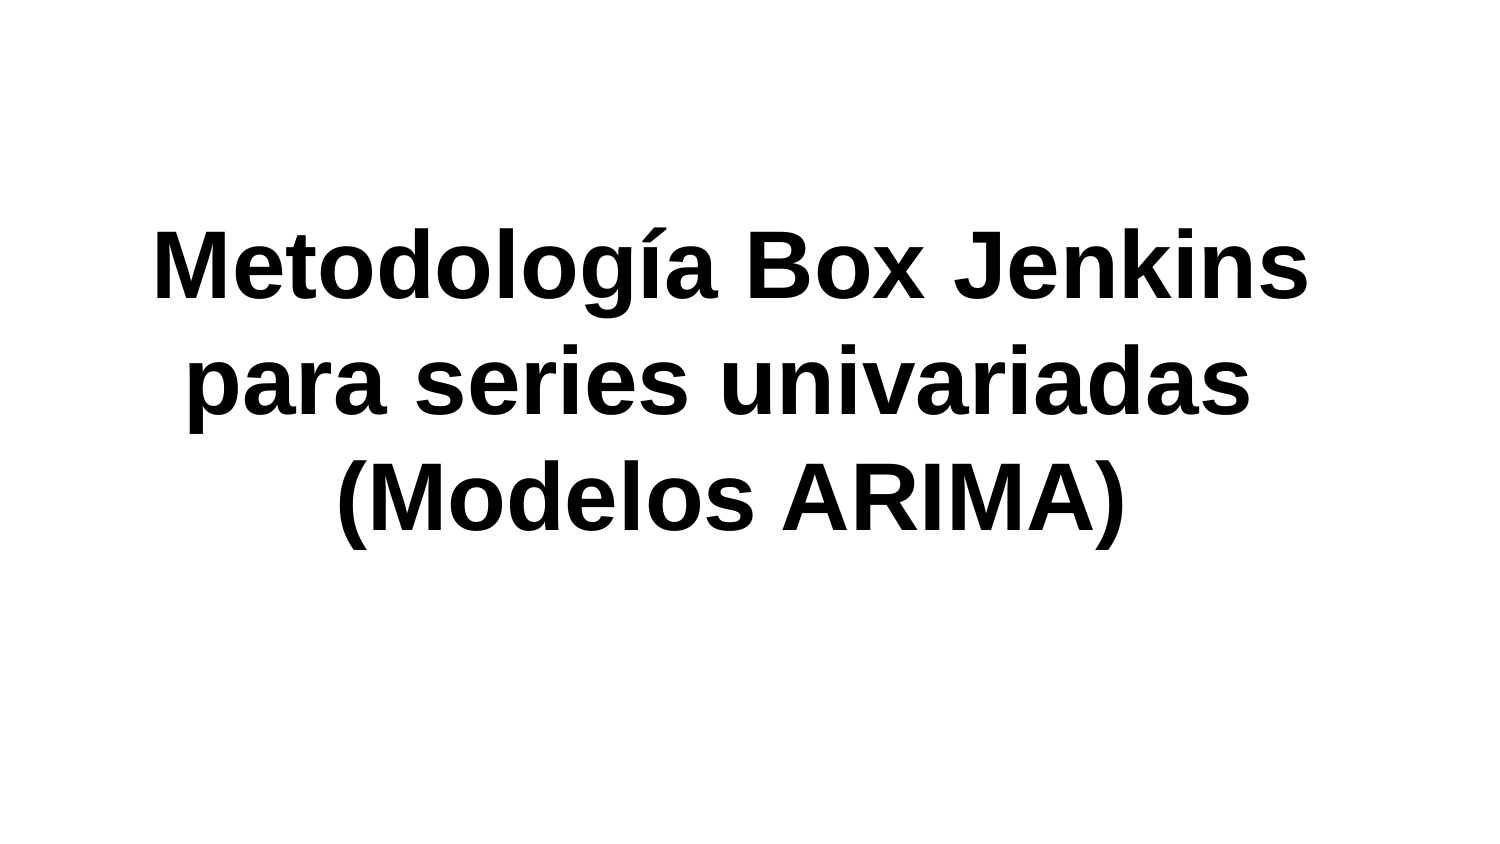

# Metodología Box Jenkins
para series univariadas
(Modelos ARIMA)